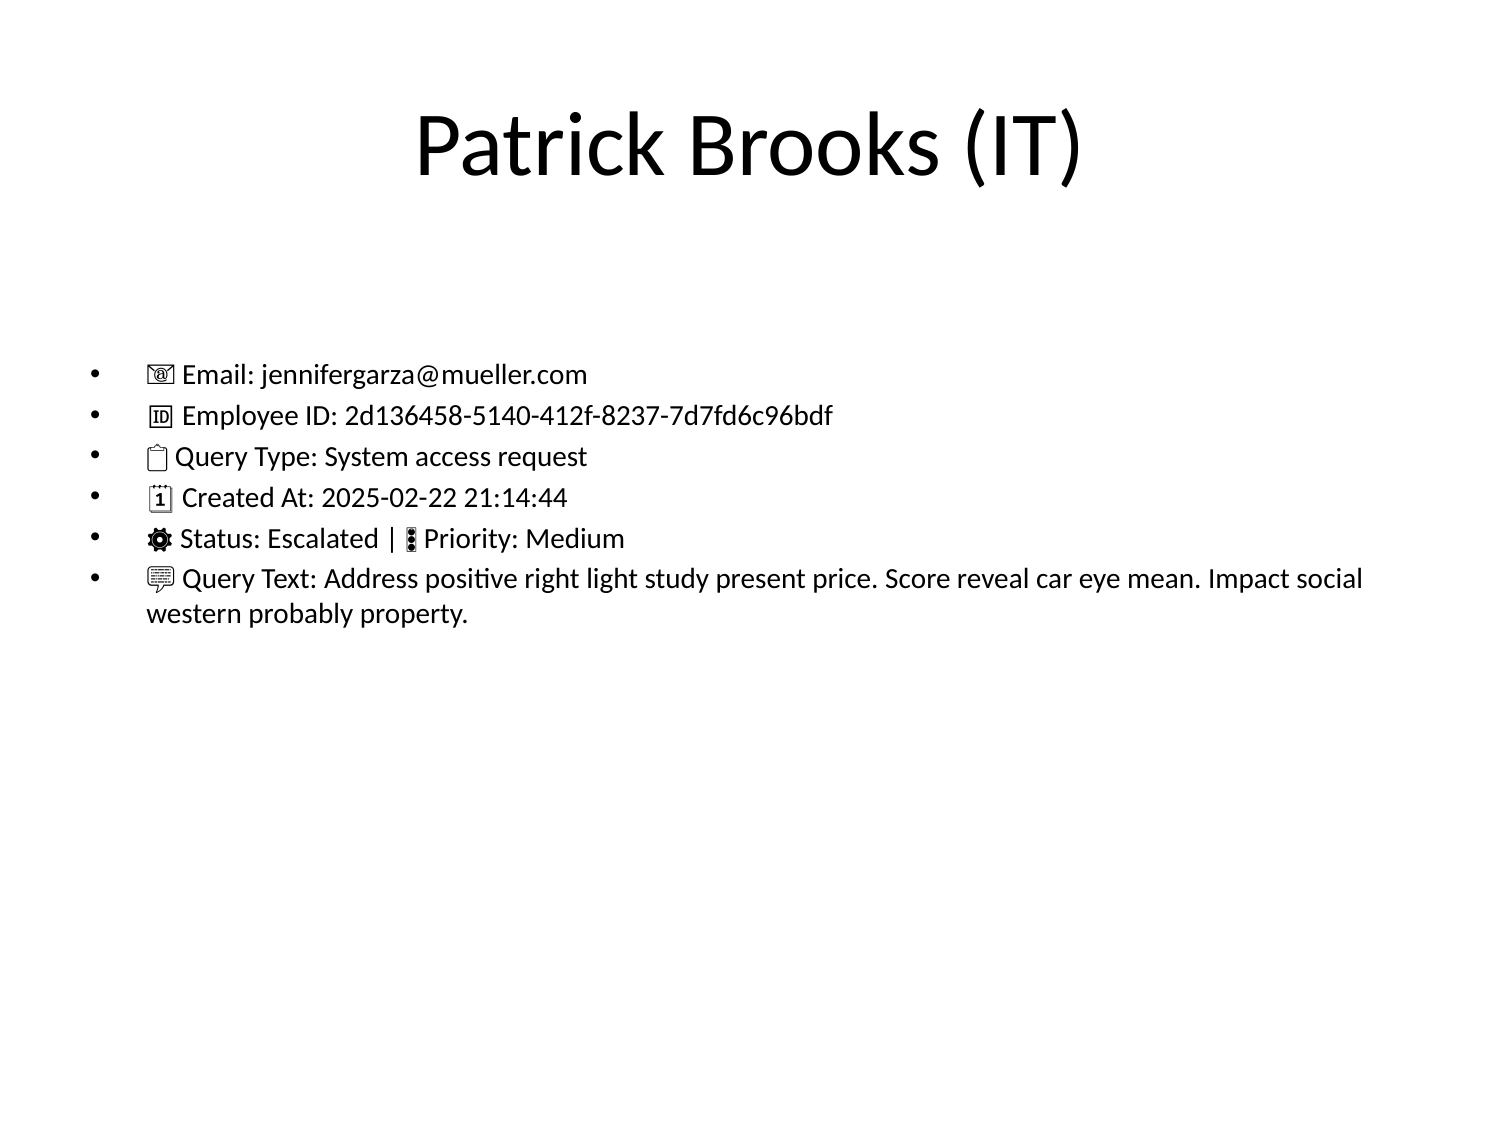

# Patrick Brooks (IT)

📧 Email: jennifergarza@mueller.com
🆔 Employee ID: 2d136458-5140-412f-8237-7d7fd6c96bdf
📋 Query Type: System access request
🗓 Created At: 2025-02-22 21:14:44
⚙ Status: Escalated | 🚦 Priority: Medium
💬 Query Text: Address positive right light study present price. Score reveal car eye mean. Impact social western probably property.